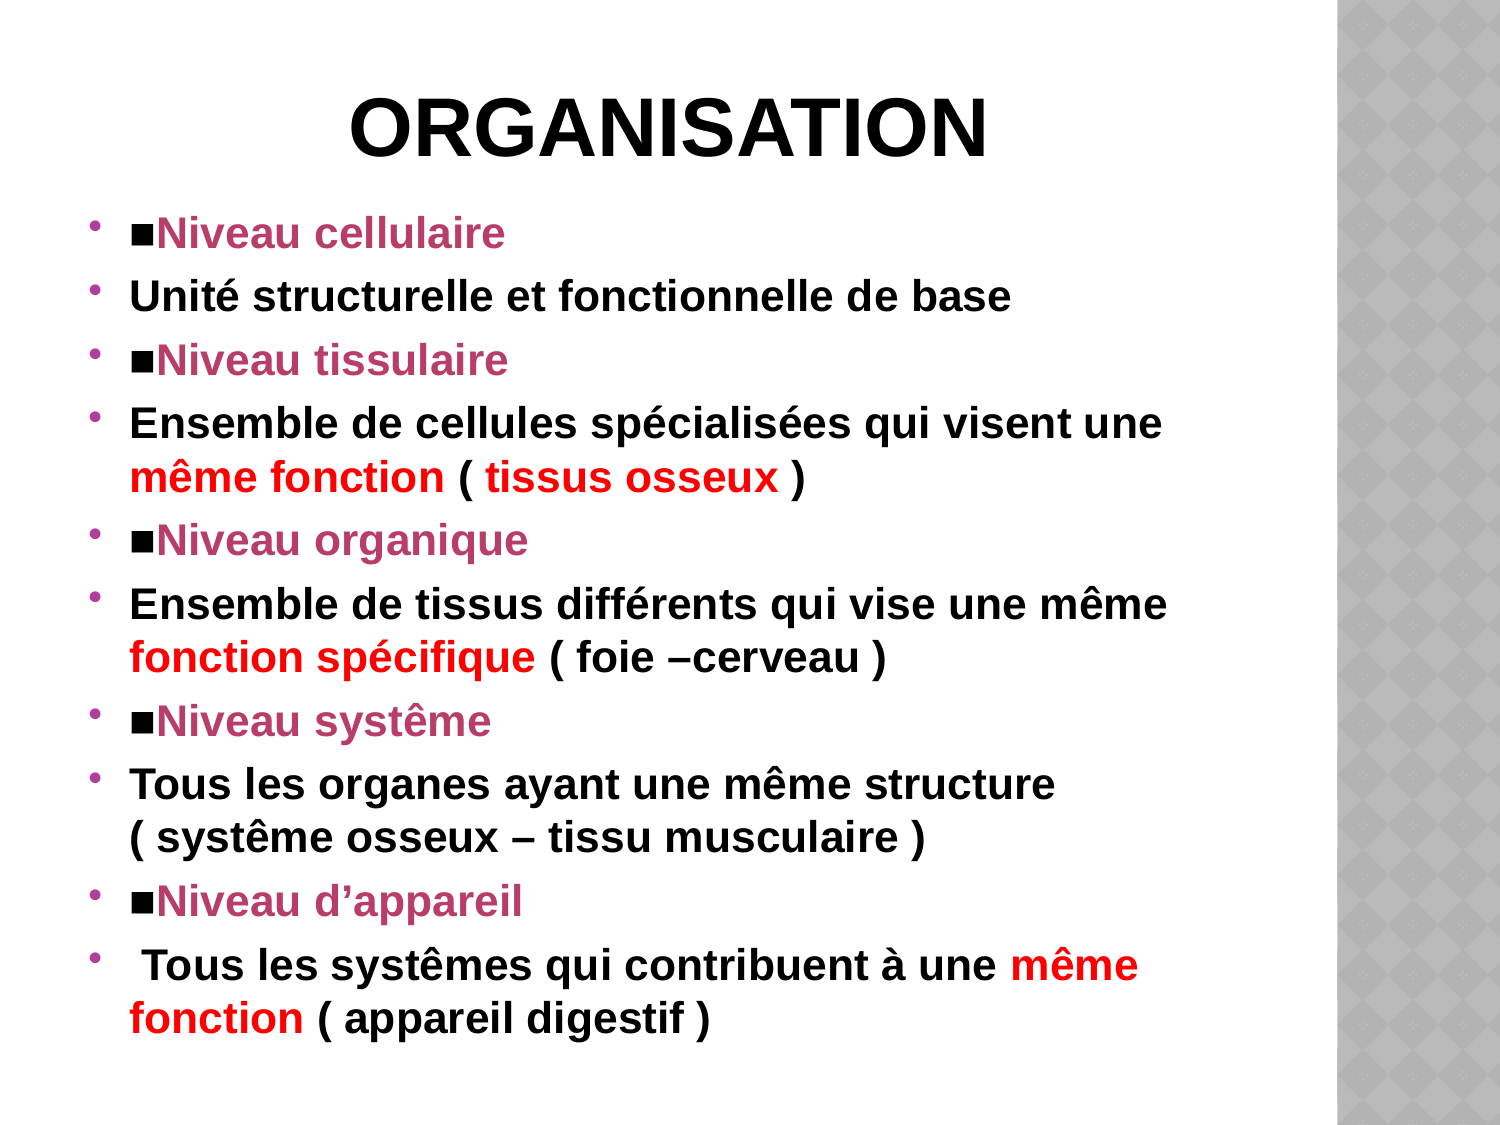

# Organisation
■Niveau cellulaire
Unité structurelle et fonctionnelle de base
■Niveau tissulaire
Ensemble de cellules spécialisées qui visent une même fonction ( tissus osseux )
■Niveau organique
Ensemble de tissus différents qui vise une même fonction spécifique ( foie –cerveau )
■Niveau systême
Tous les organes ayant une même structure      ( systême osseux – tissu musculaire )
■Niveau d’appareil
 Tous les systêmes qui contribuent à une même fonction ( appareil digestif )